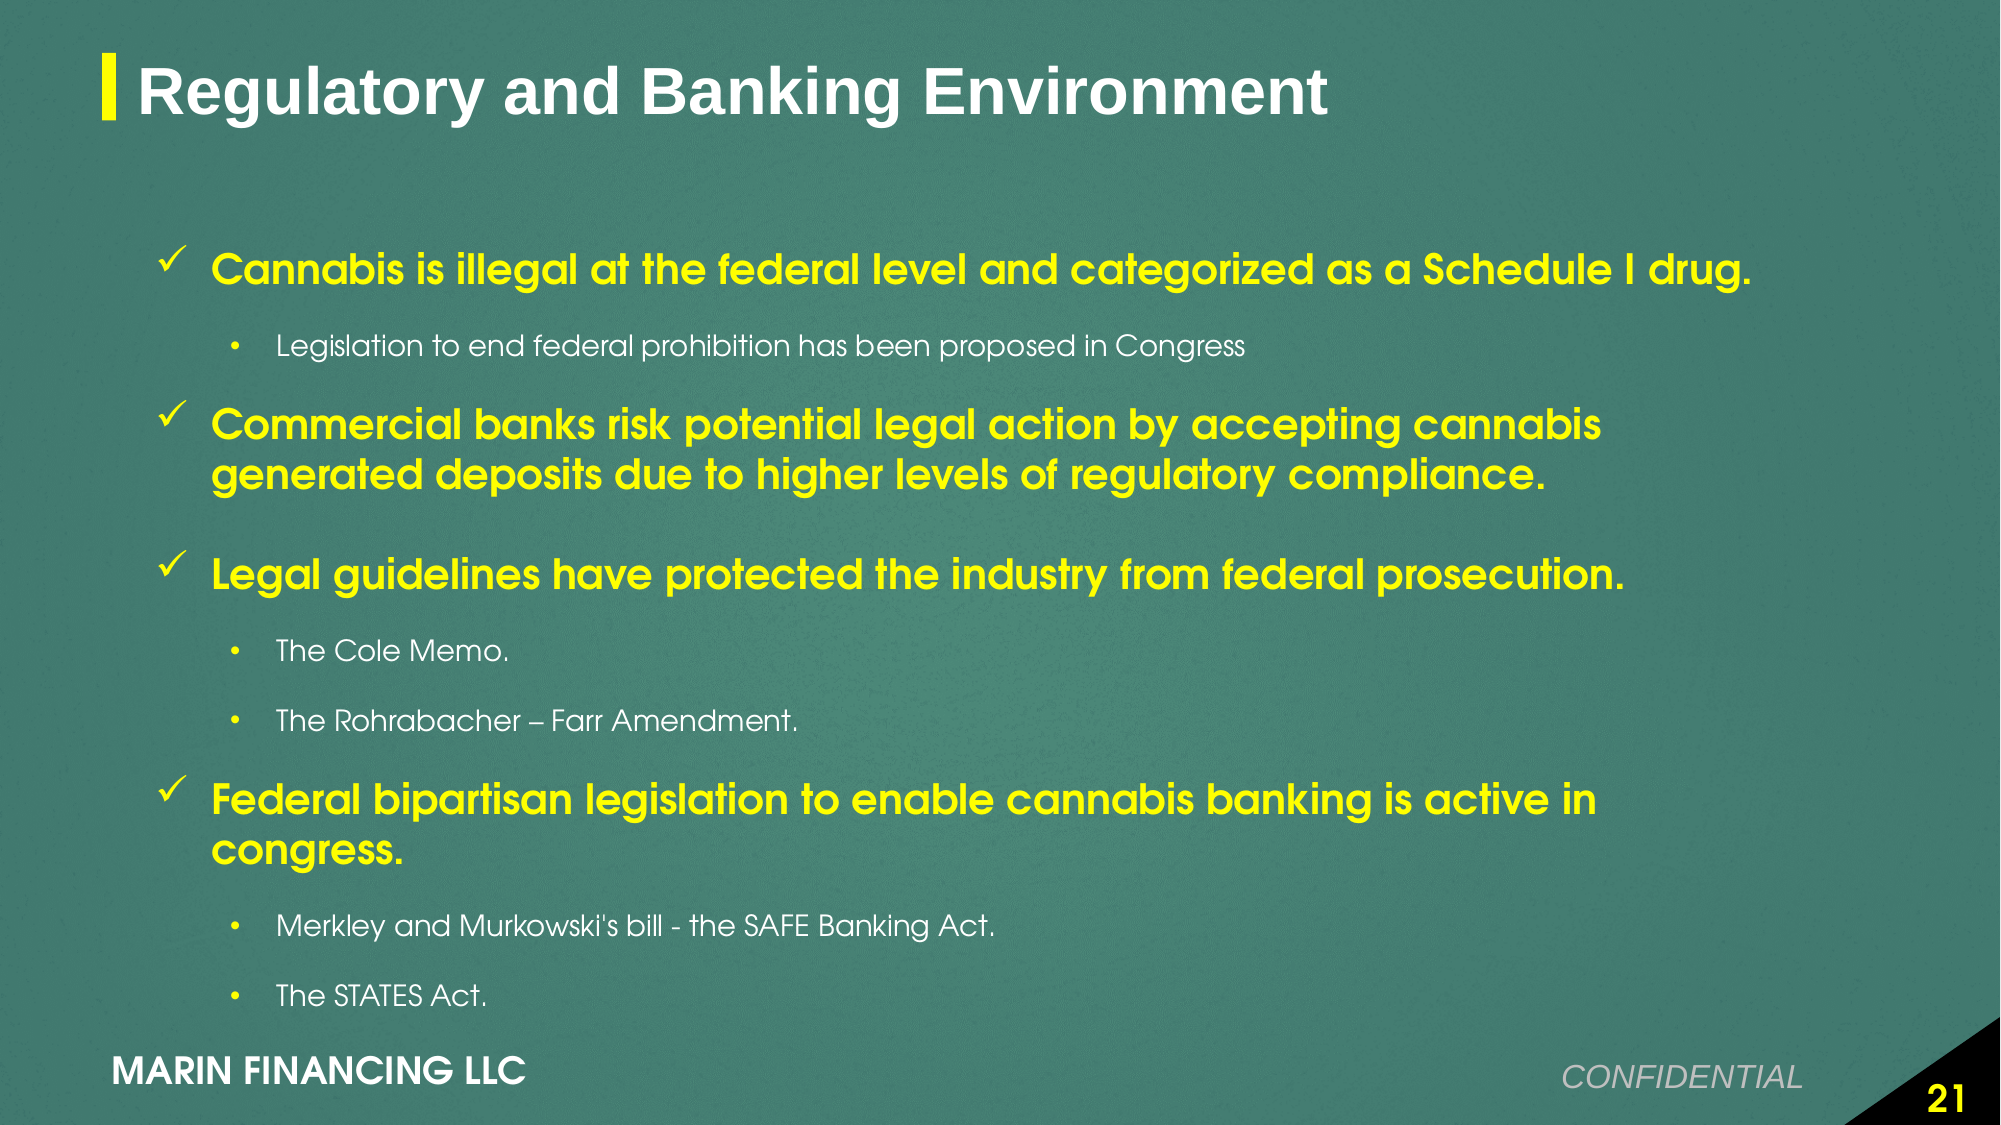

Regulatory and Banking Environment

Cannabis is illegal at the federal level and categorized as a Schedule I drug.

Legislation to end federal prohibition has been proposed in Congress

Commercial banks risk potential legal action by accepting cannabis generated deposits due to higher levels of regulatory compliance.

Legal guidelines have protected the industry from federal prosecution.

The Cole Memo.

The Rohrabacher – Farr Amendment.

Federal bipartisan legislation to enable cannabis banking is active in congress.

Merkley and Murkowski's bill - the SAFE Banking Act.

The STATES Act.
21
MARIN FINANCING LLC
CONFIDENTIAL